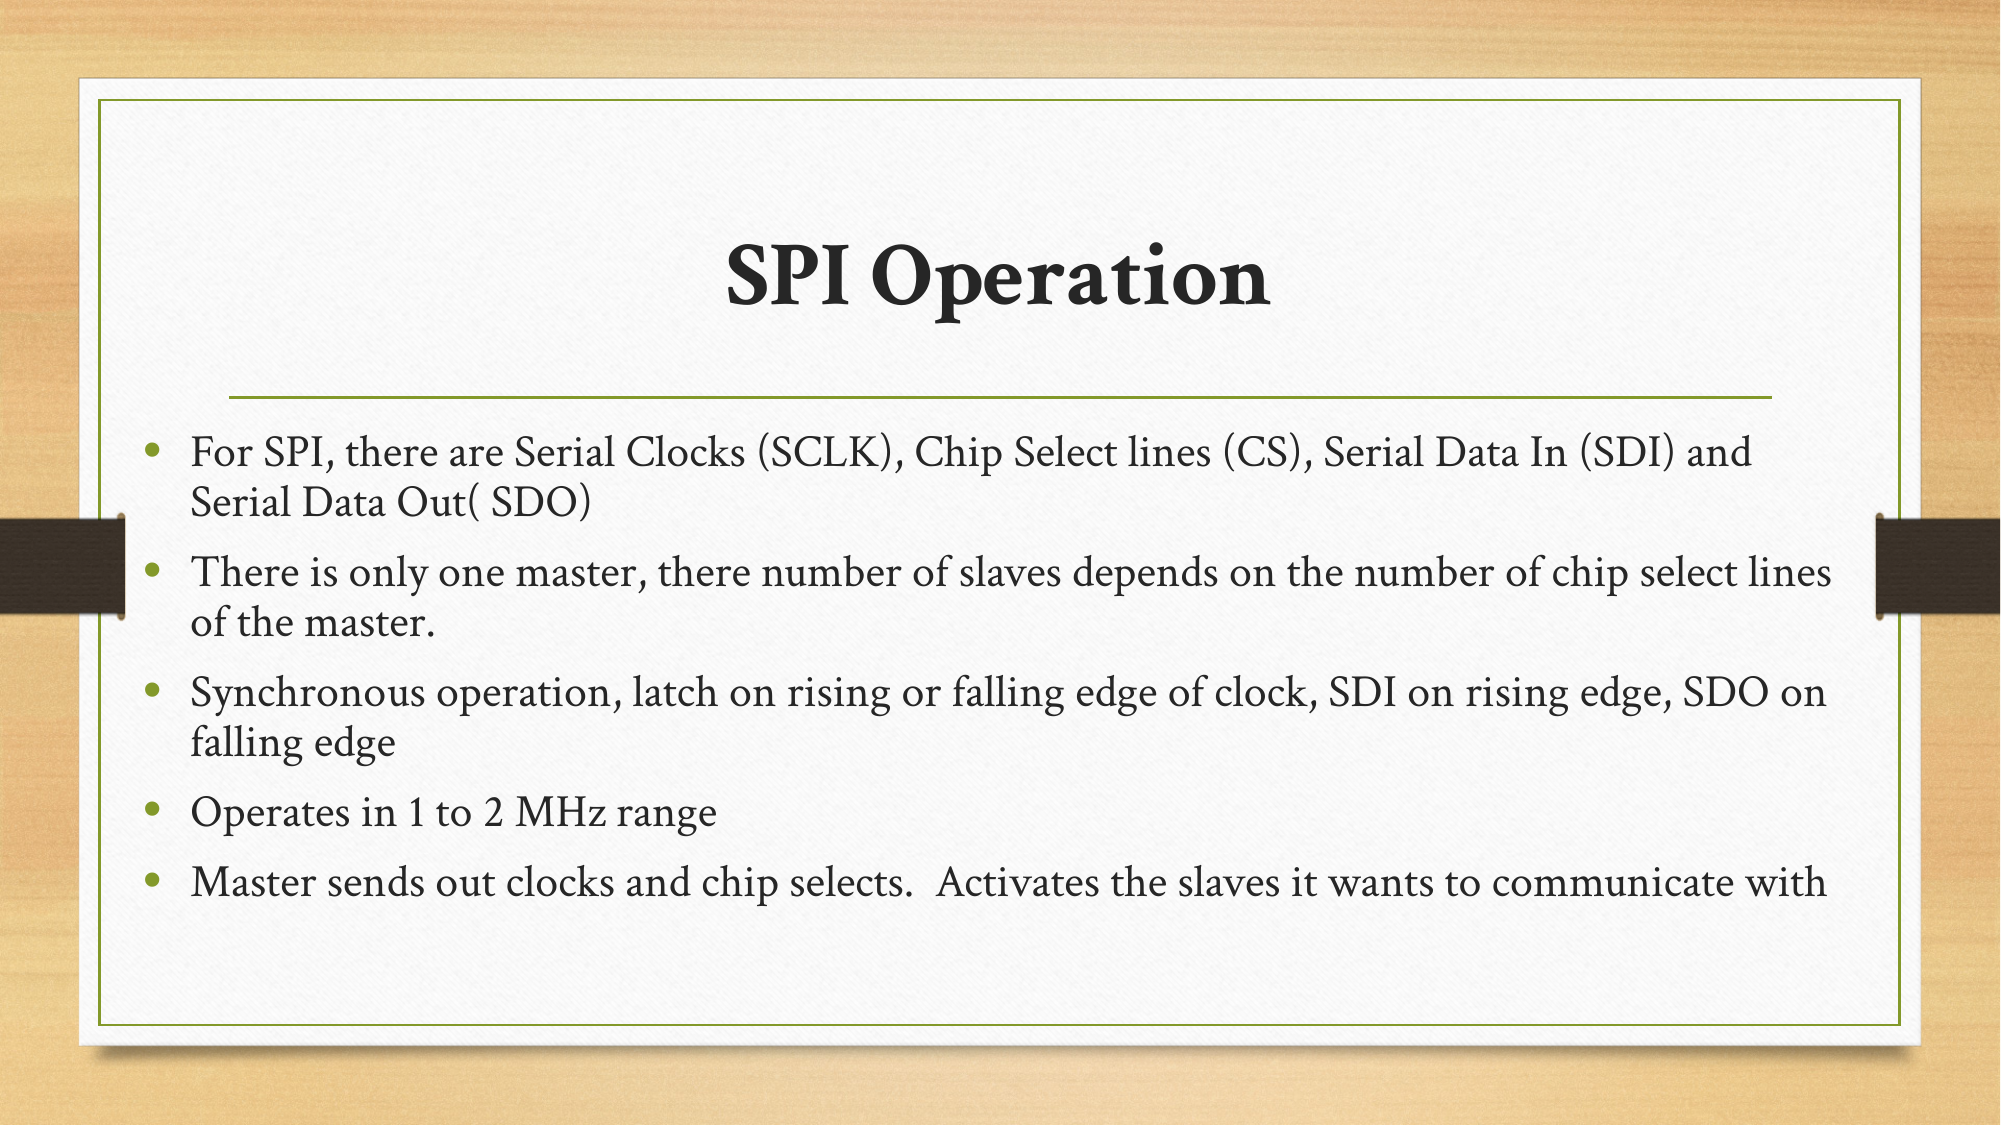

# SPI Operation
For SPI, there are Serial Clocks (SCLK), Chip Select lines (CS), Serial Data In (SDI) and Serial Data Out( SDO)
There is only one master, there number of slaves depends on the number of chip select lines of the master.
Synchronous operation, latch on rising or falling edge of clock, SDI on rising edge, SDO on falling edge
Operates in 1 to 2 MHz range
Master sends out clocks and chip selects.  Activates the slaves it wants to communicate with